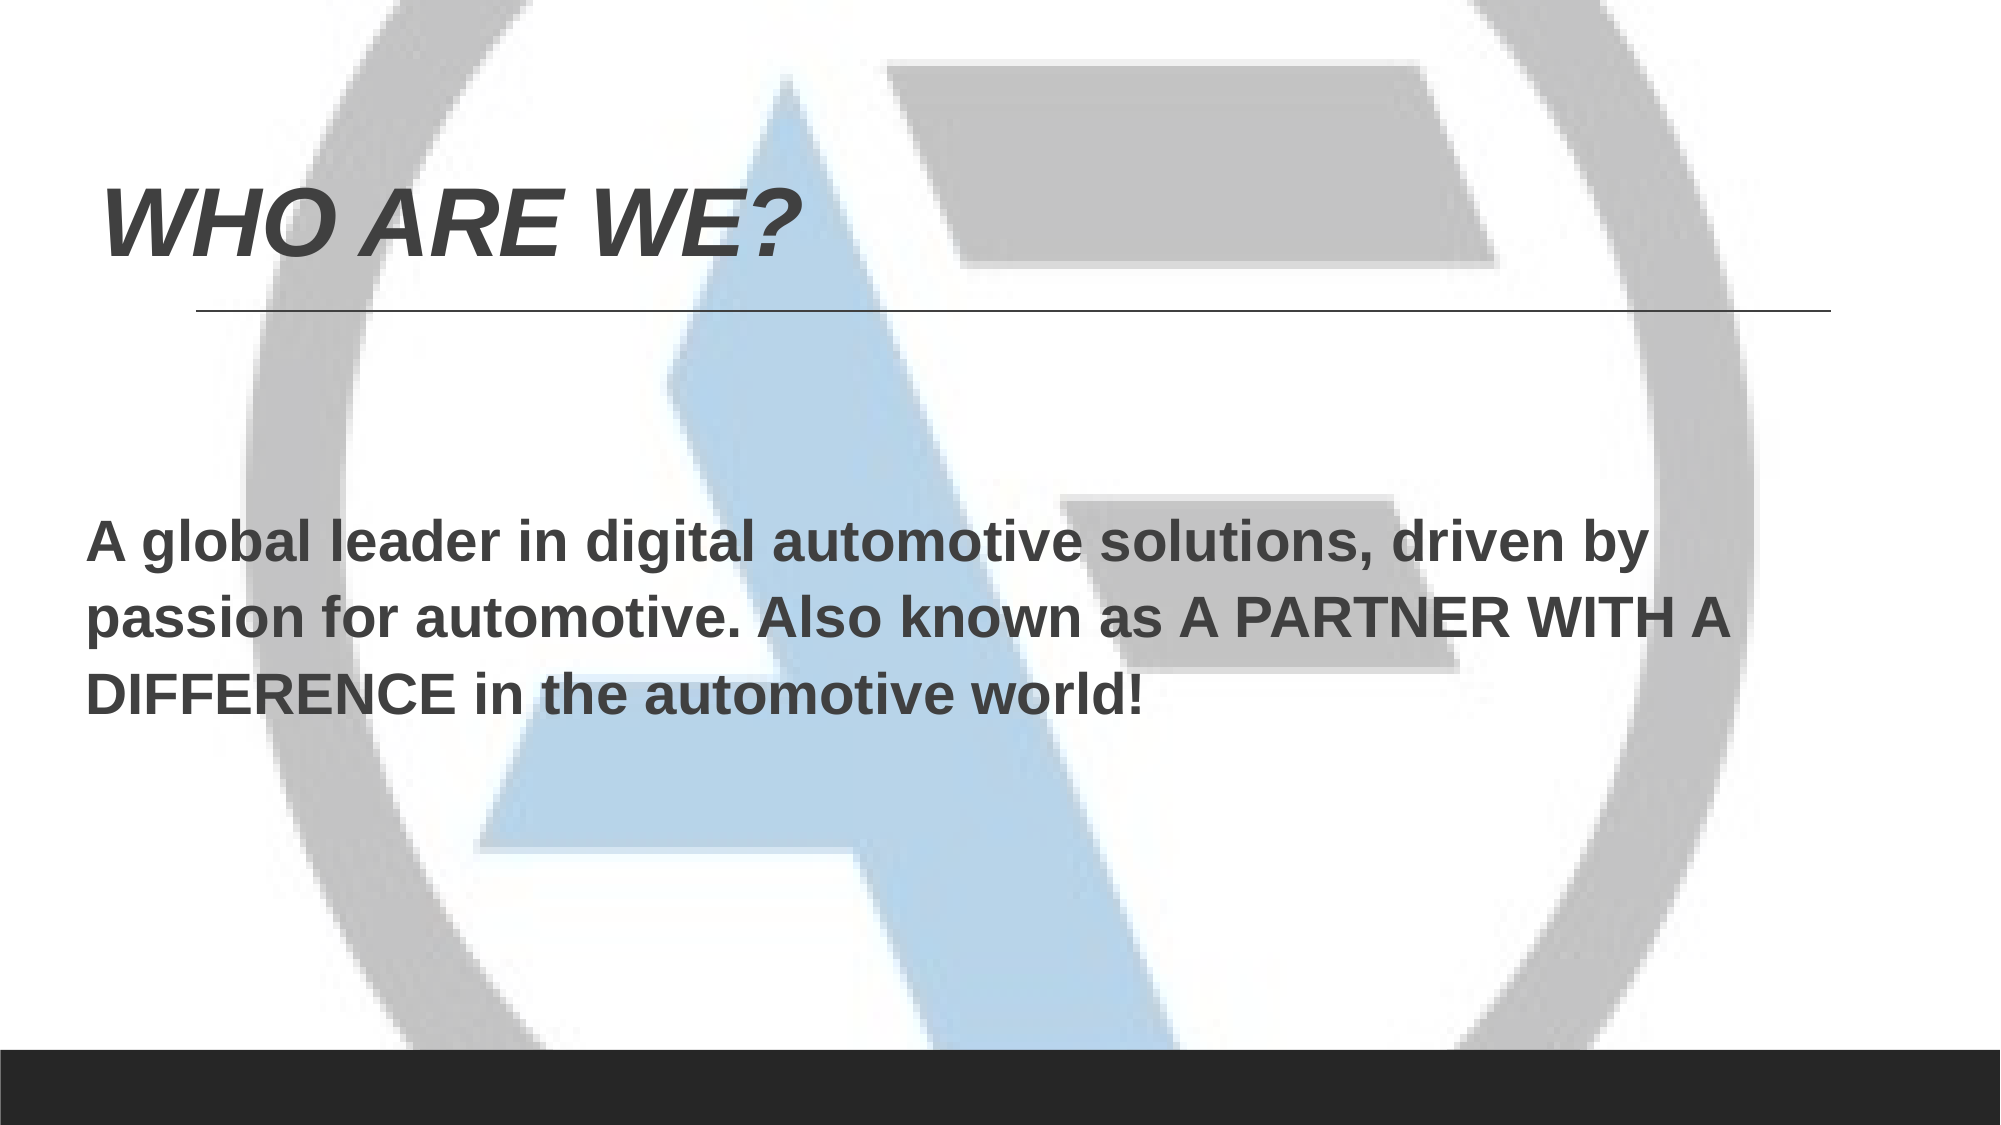

# WHO ARE WE?

A global leader in digital automotive solutions, driven by passion for automotive. Also known as A PARTNER WITH A DIFFERENCE in the automotive world!